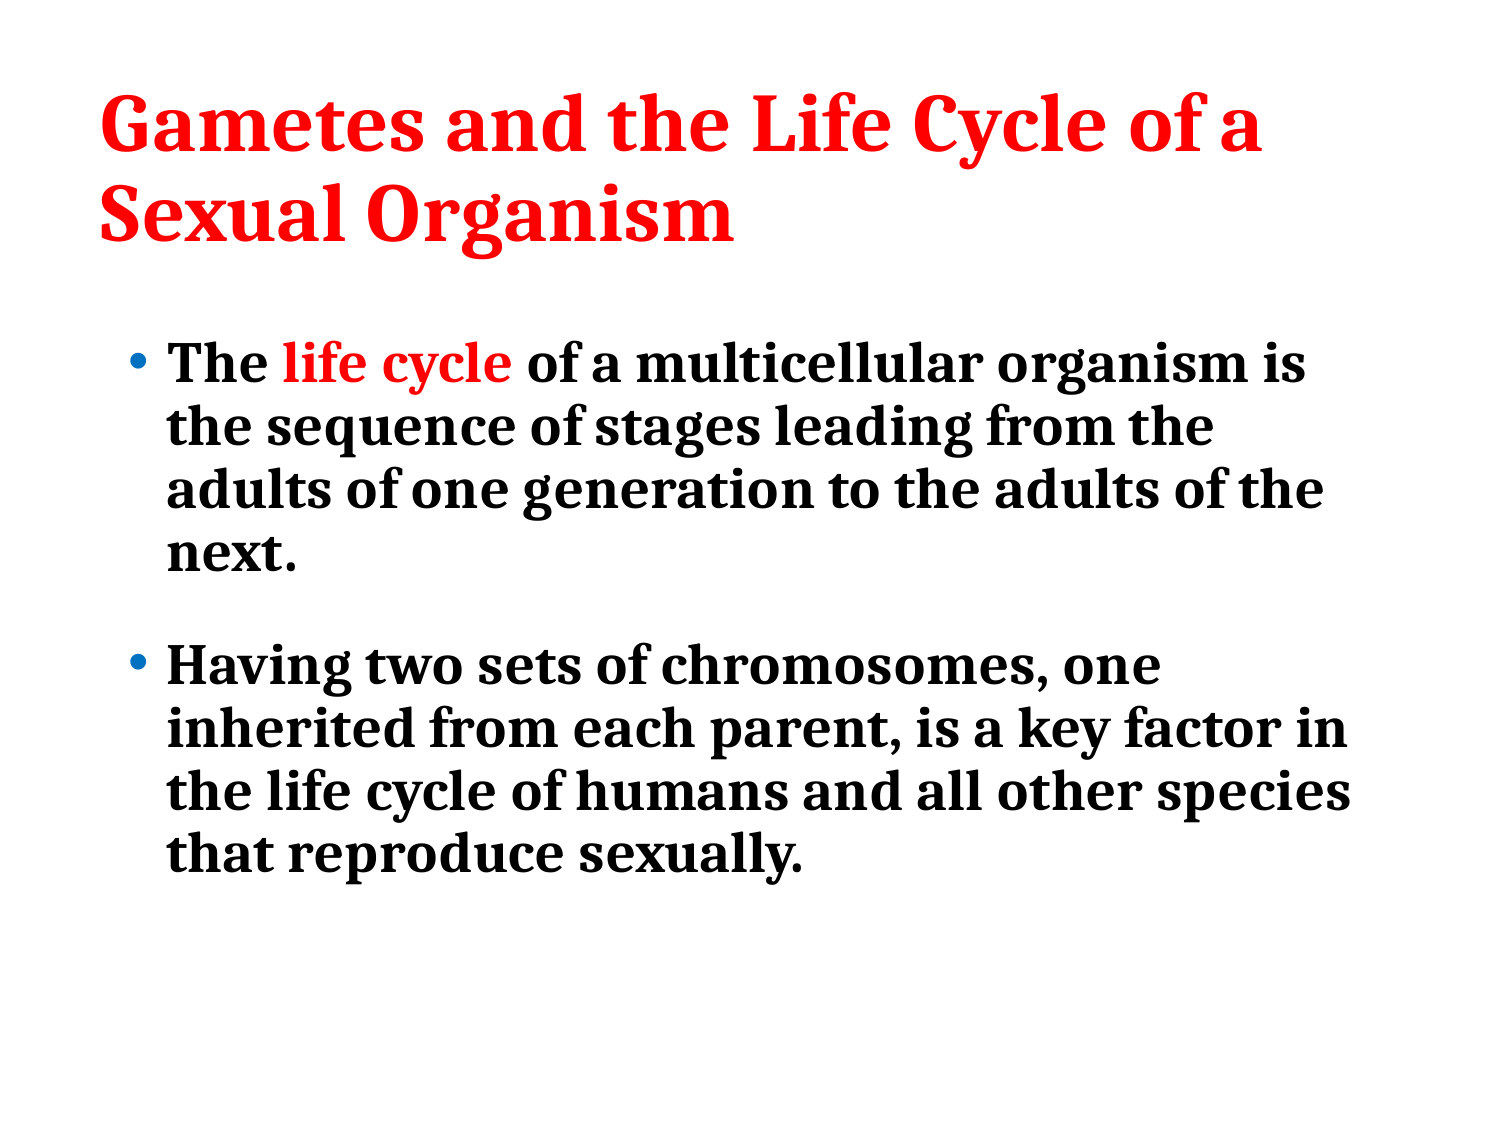

# Gametes and the Life Cycle of a Sexual Organism
The life cycle of a multicellular organism is the sequence of stages leading from the adults of one generation to the adults of the next.
Having two sets of chromosomes, one inherited from each parent, is a key factor in the life cycle of humans and all other species that reproduce sexually.